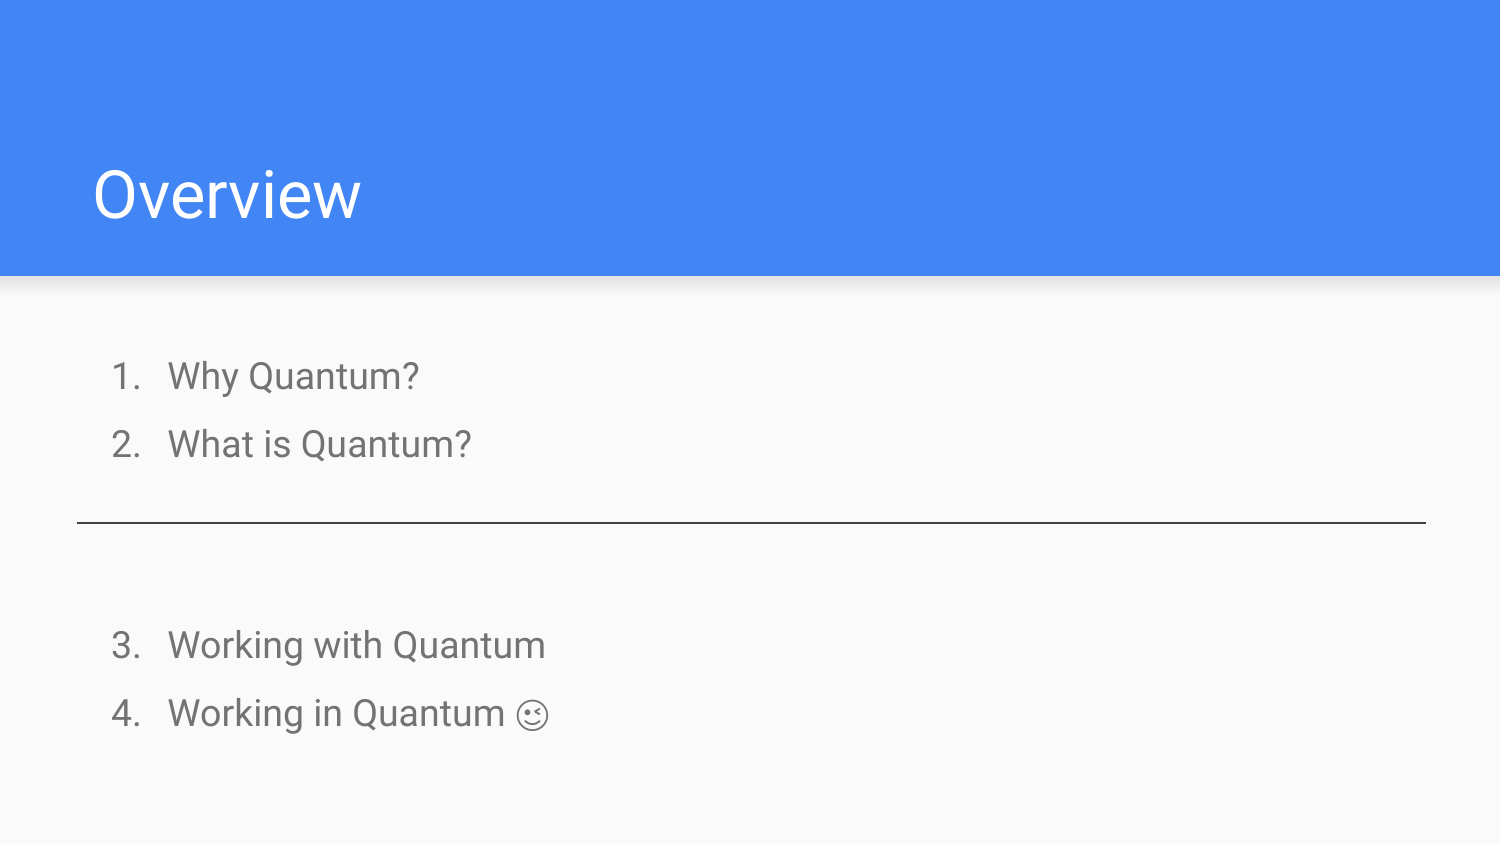

# Overview
Why Quantum?
What is Quantum?

Working with Quantum
Working in Quantum 😉